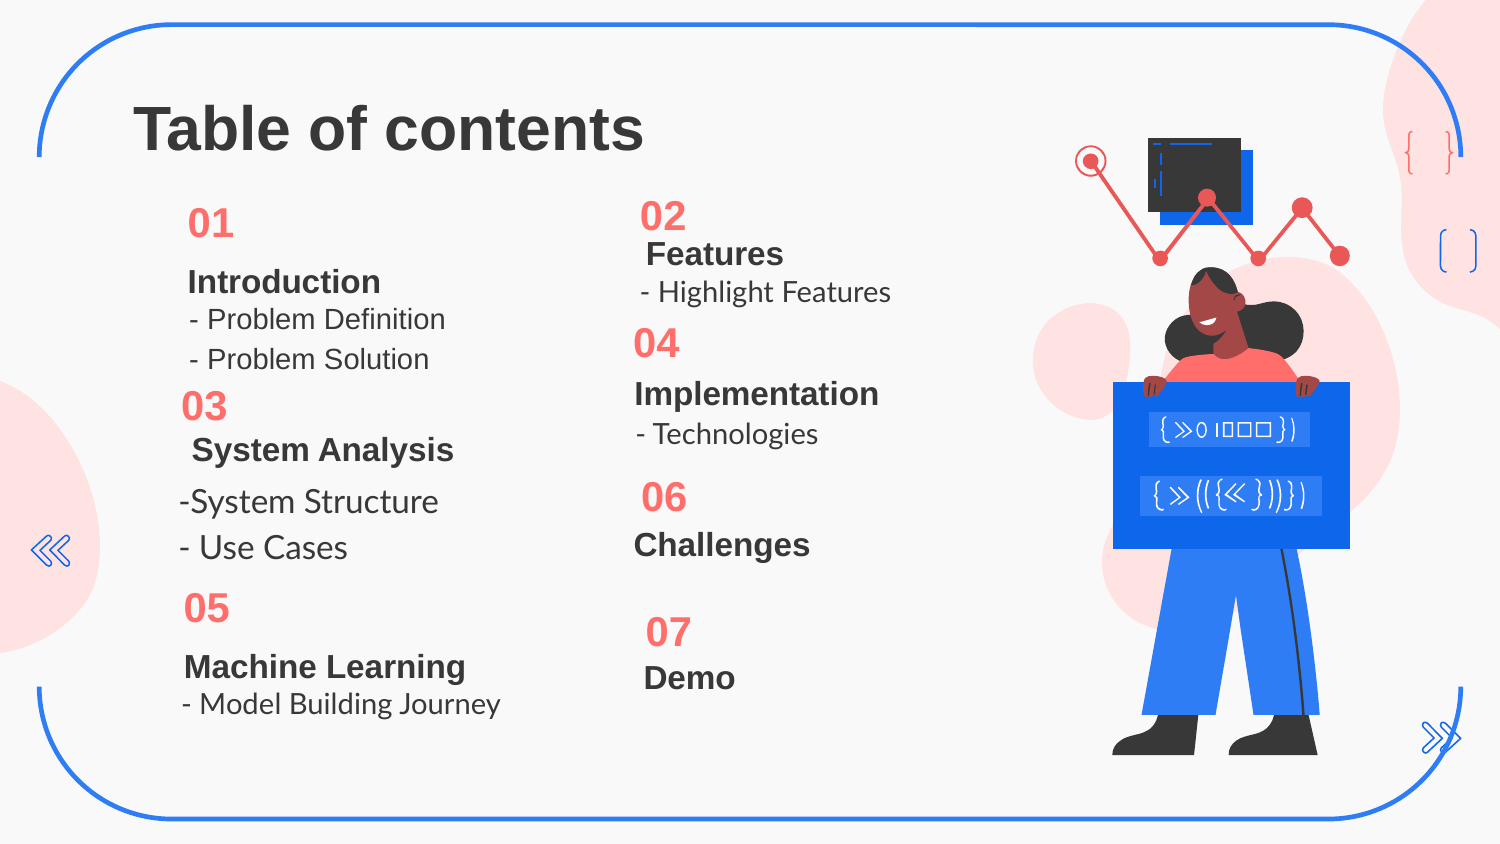

# Table of contents

02
01
Features
Introduction
- Highlight Features
- Problem Definition
- Problem Solution

04
Implementation
03
- Technologies

System Analysis
06
-System Structure
- Use Cases
Challenges
05
07
Machine Learning
Demo
- Model Building Journey